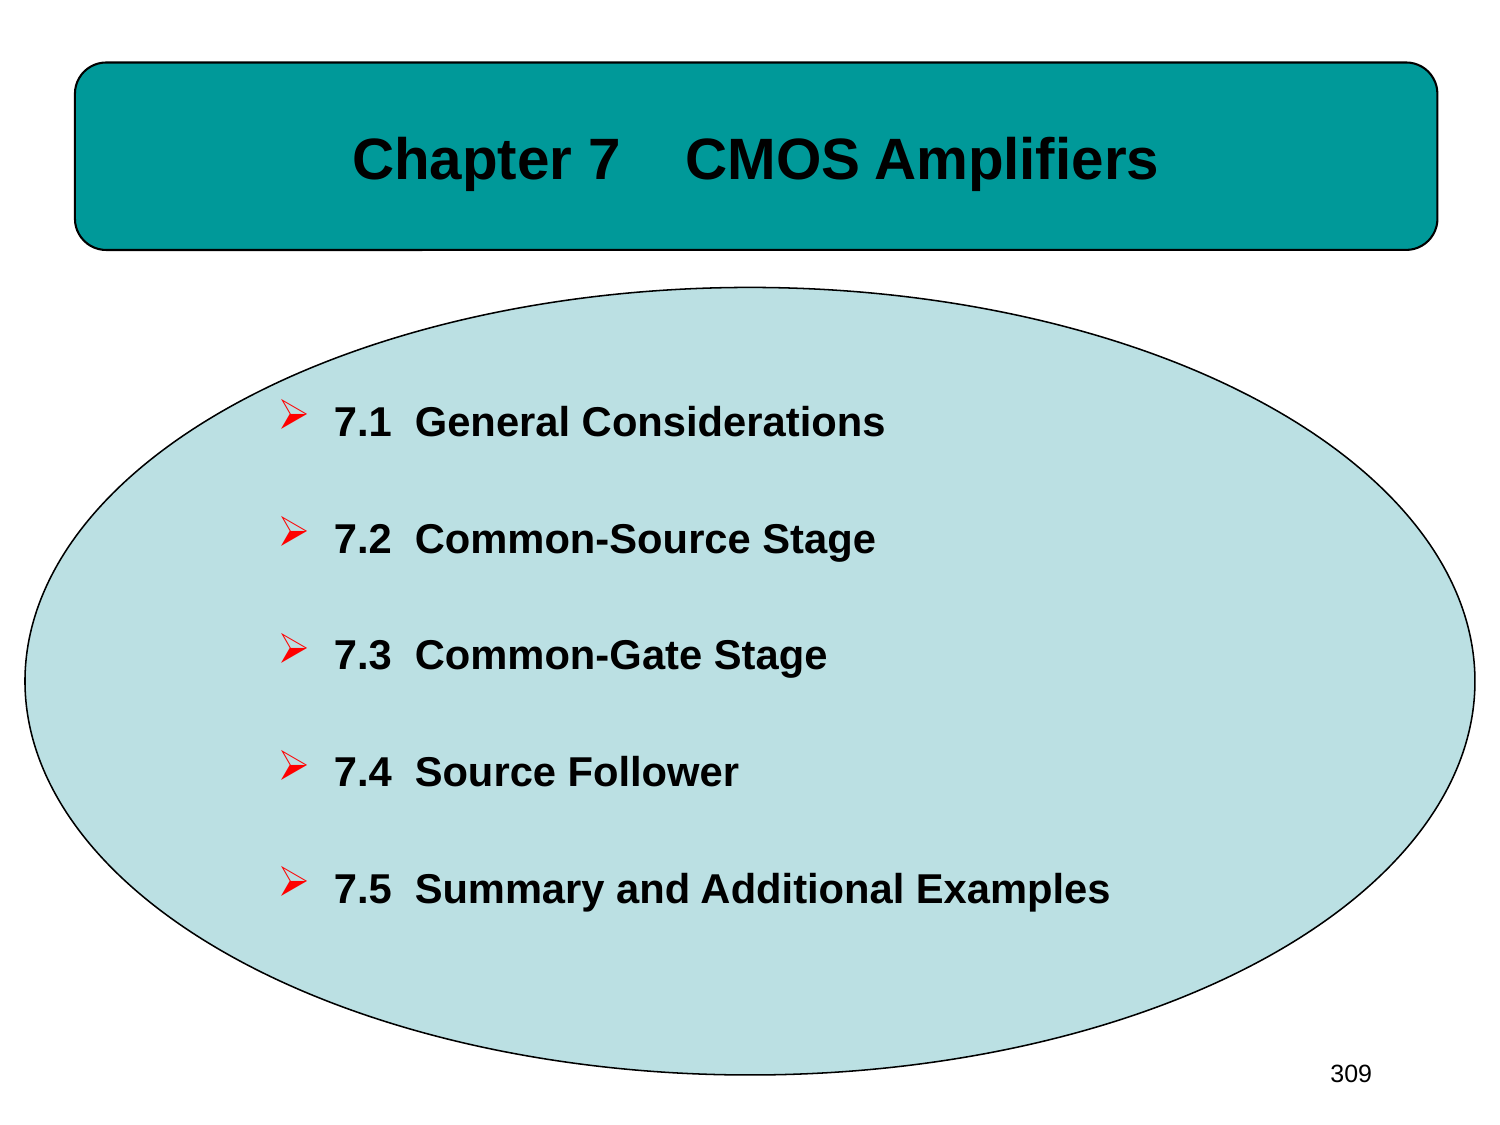

# Chapter 7    CMOS Amplifiers
7.1  General Considerations

7.2  Common-Source Stage

7.3  Common-Gate Stage

7.4  Source Follower

7.5  Summary and Additional Examples
309